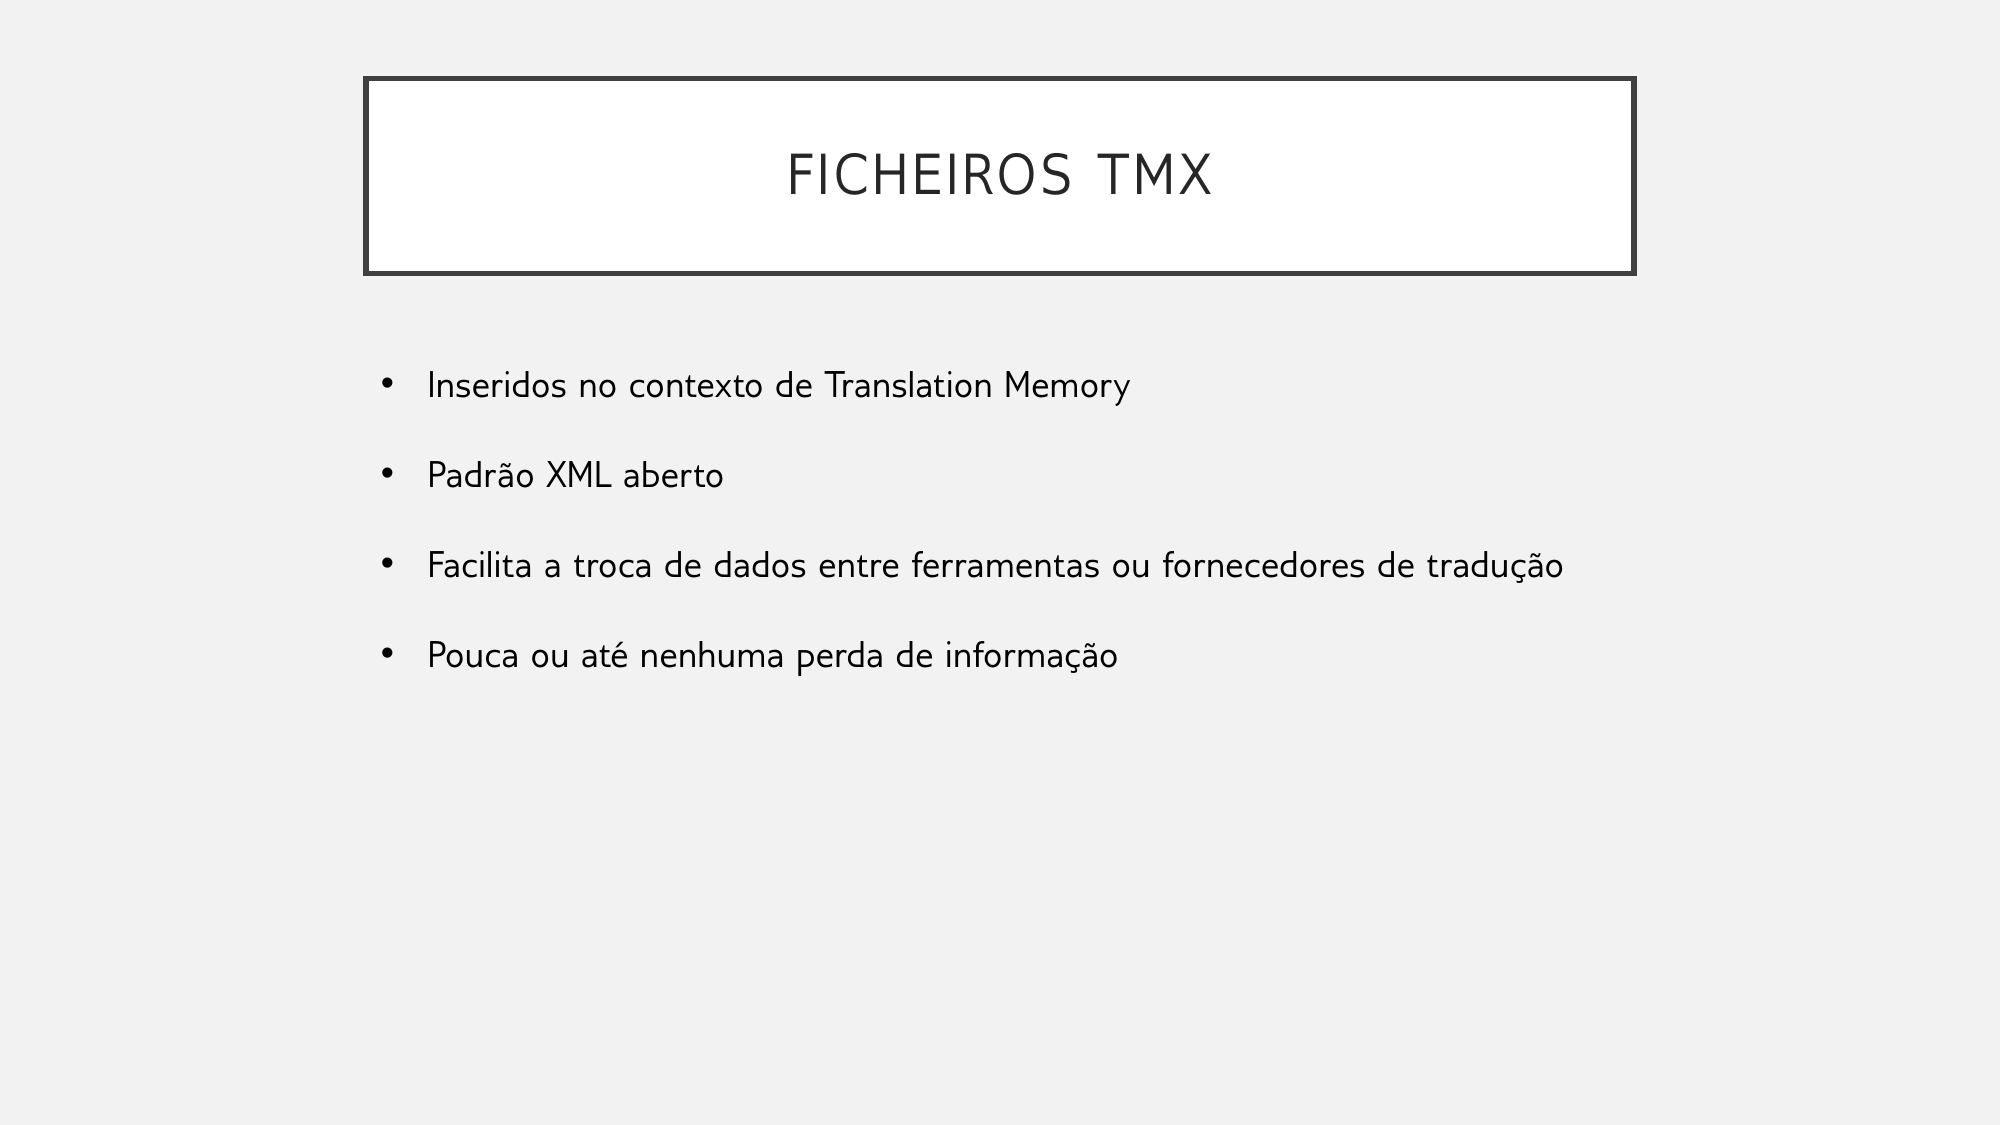

# Ficheiros tmx
Inseridos no contexto de Translation Memory

Padrão XML aberto

Facilita a troca de dados entre ferramentas ou fornecedores de tradução

Pouca ou até nenhuma perda de informação